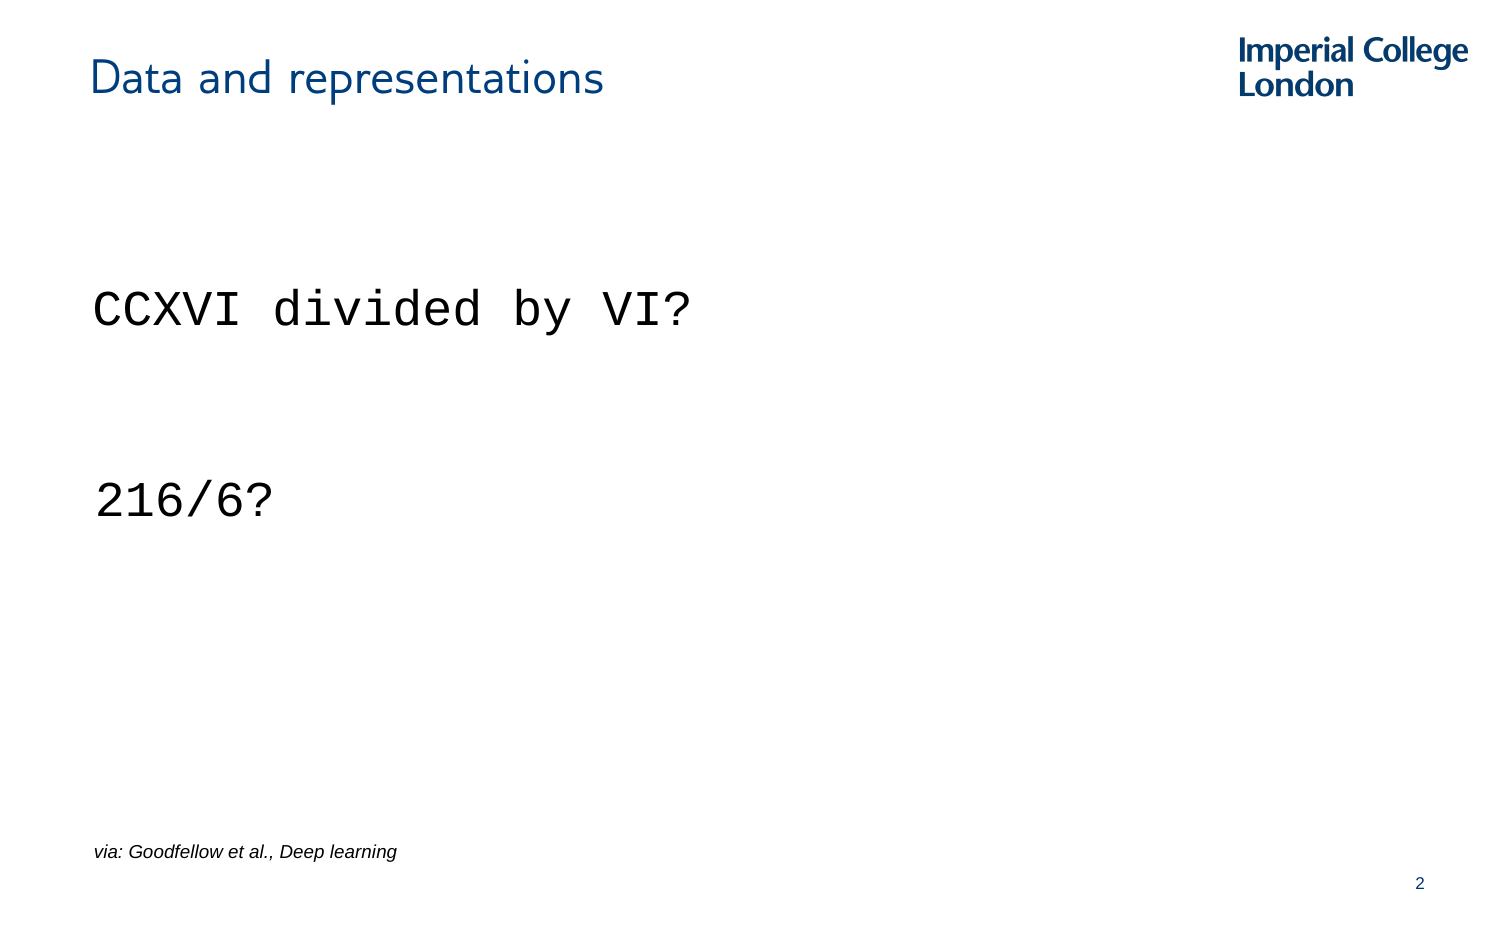

# Data and representations
CCXVI divided by VI?
216/6?
via: Goodfellow et al., Deep learning
2